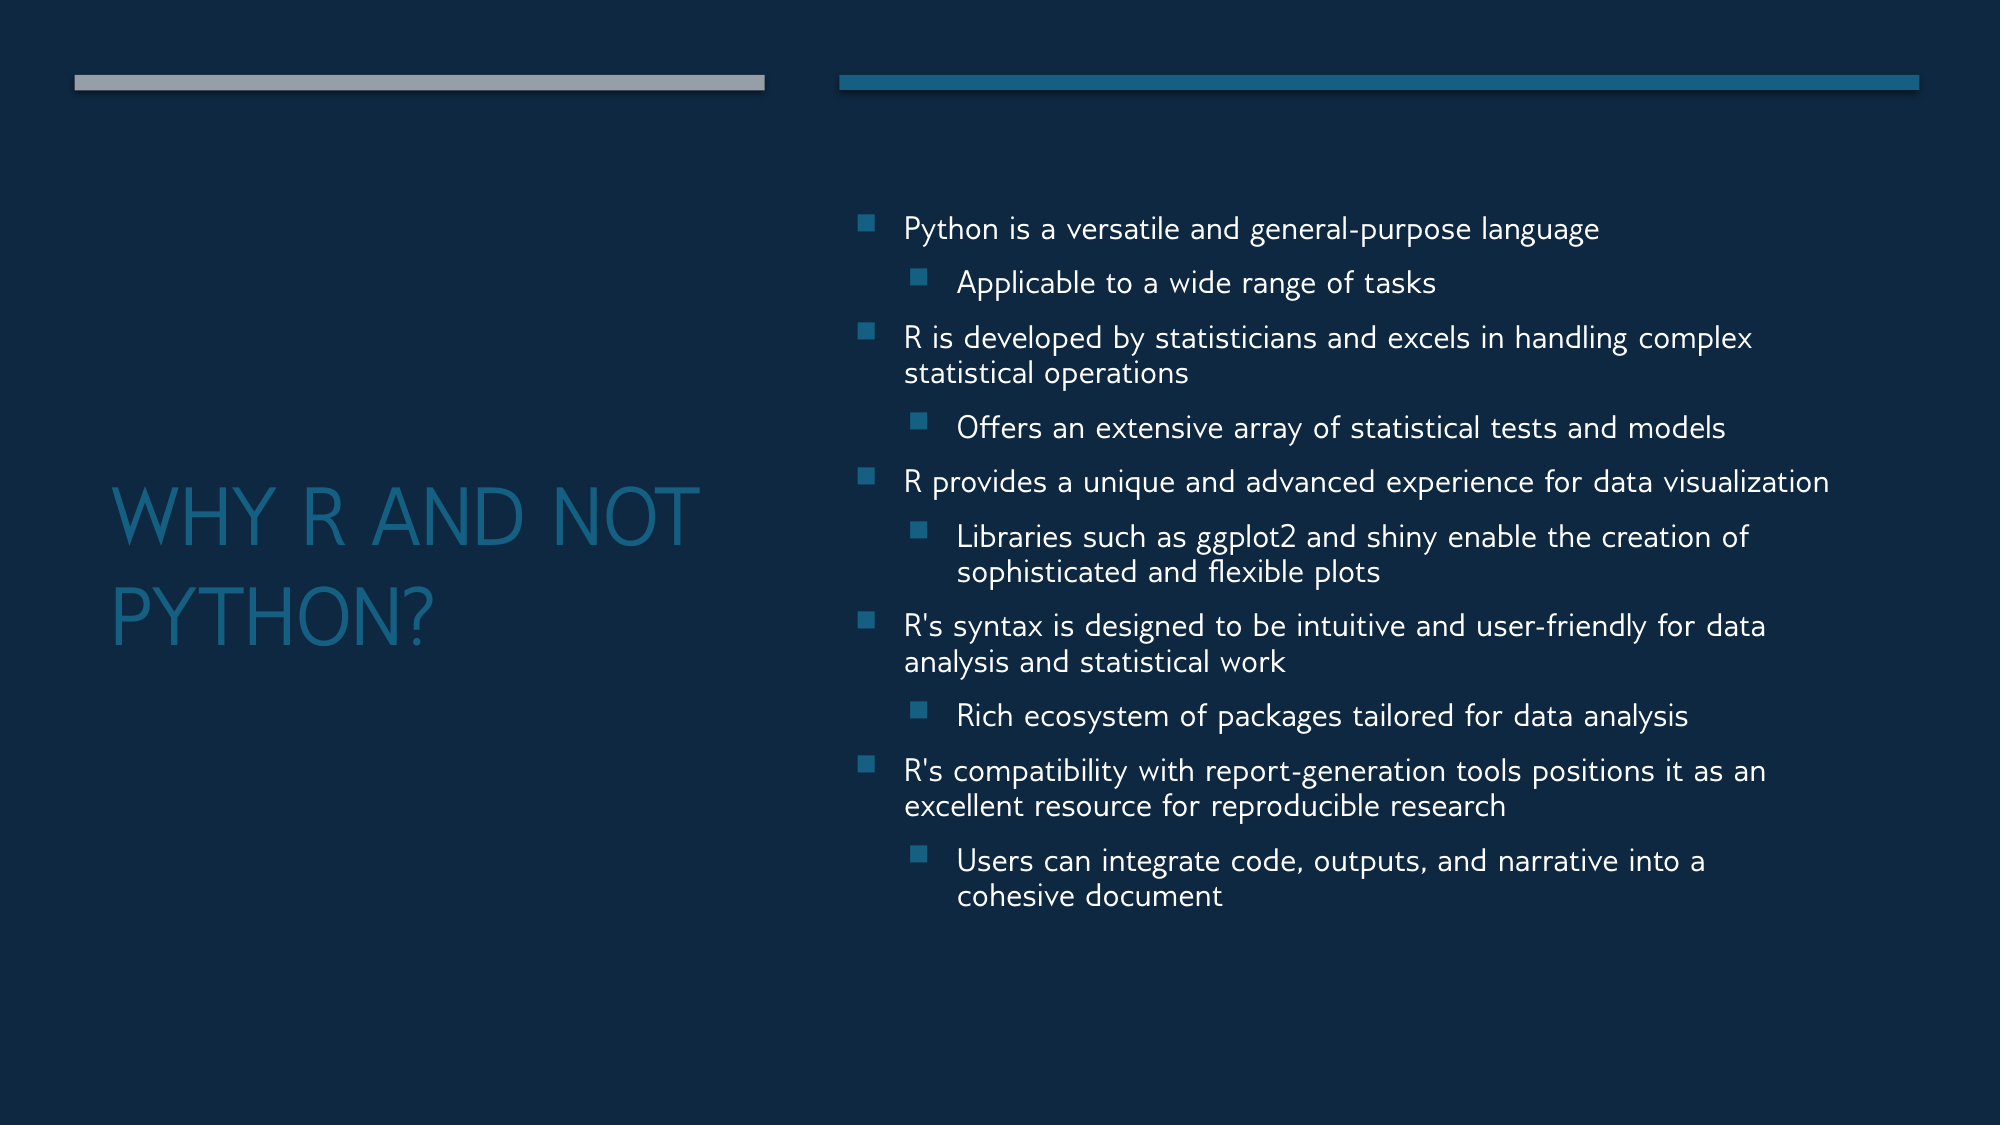

Python is a versatile and general-purpose language
Applicable to a wide range of tasks
R is developed by statisticians and excels in handling complex statistical operations
Offers an extensive array of statistical tests and models
R provides a unique and advanced experience for data visualization
Libraries such as ggplot2 and shiny enable the creation of sophisticated and flexible plots
R's syntax is designed to be intuitive and user-friendly for data analysis and statistical work
Rich ecosystem of packages tailored for data analysis
R's compatibility with report-generation tools positions it as an excellent resource for reproducible research
Users can integrate code, outputs, and narrative into a cohesive document
# Why R and not Python?